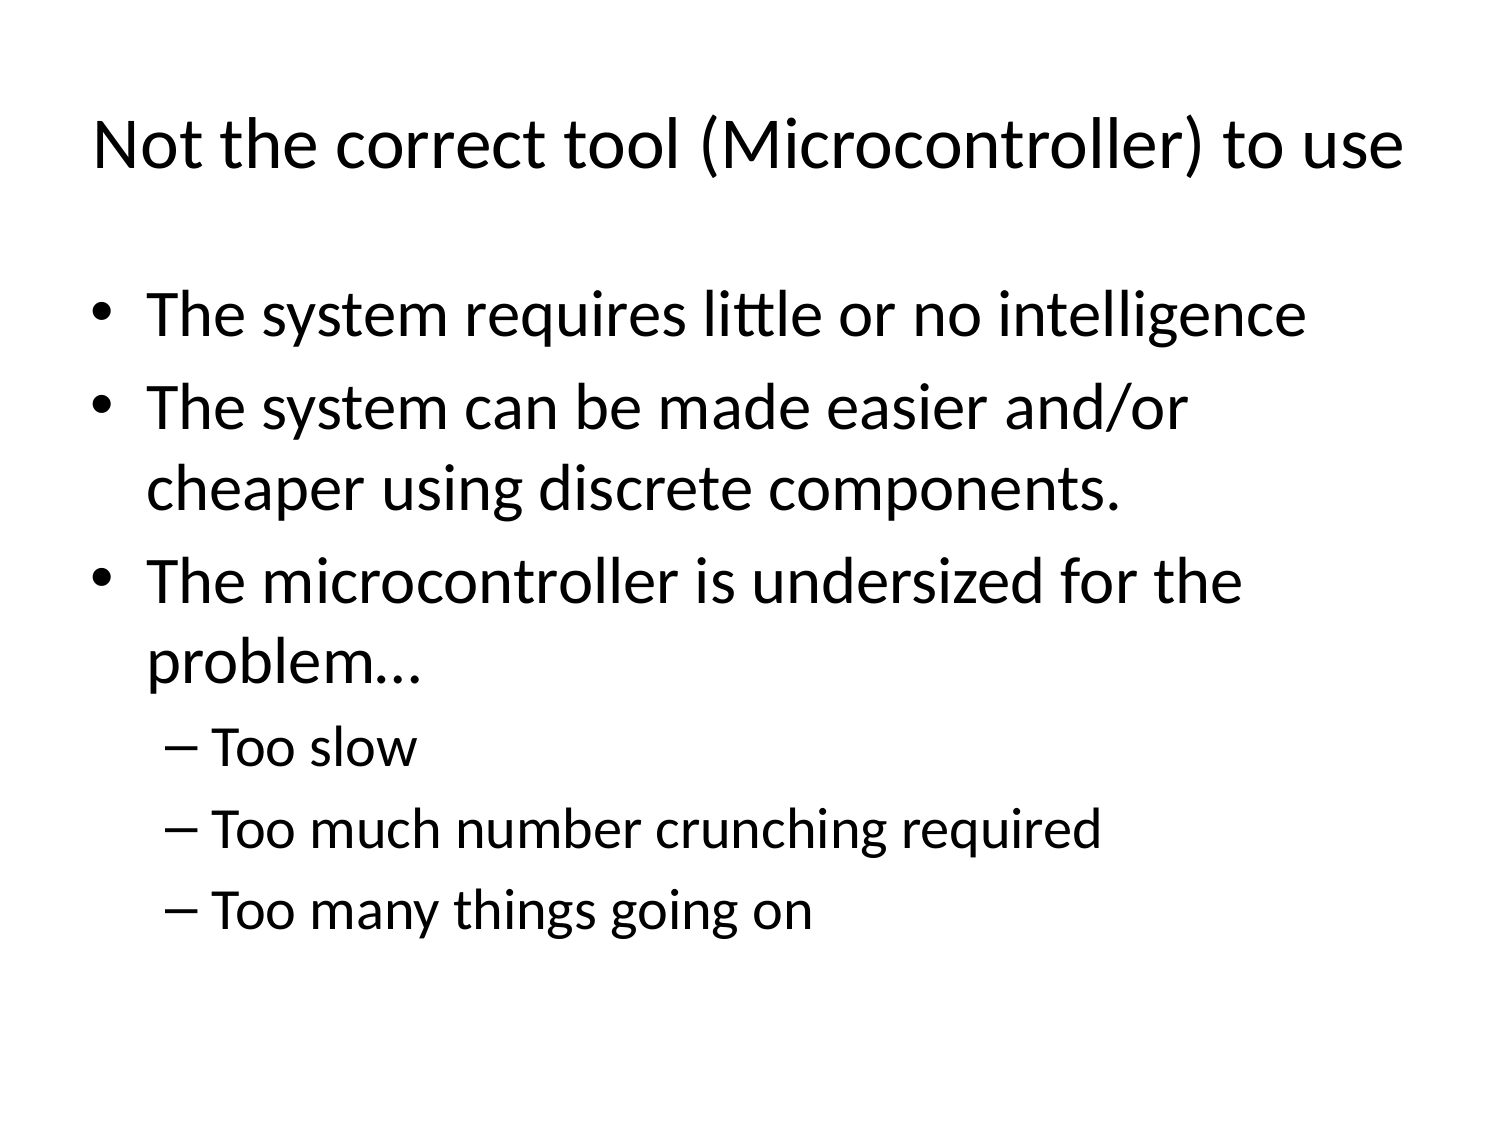

# Not the correct tool (Microcontroller) to use
The system requires little or no intelligence
The system can be made easier and/or  cheaper using discrete components.
The microcontroller is undersized for the problem…
Too slow
Too much number crunching required
Too many things going on